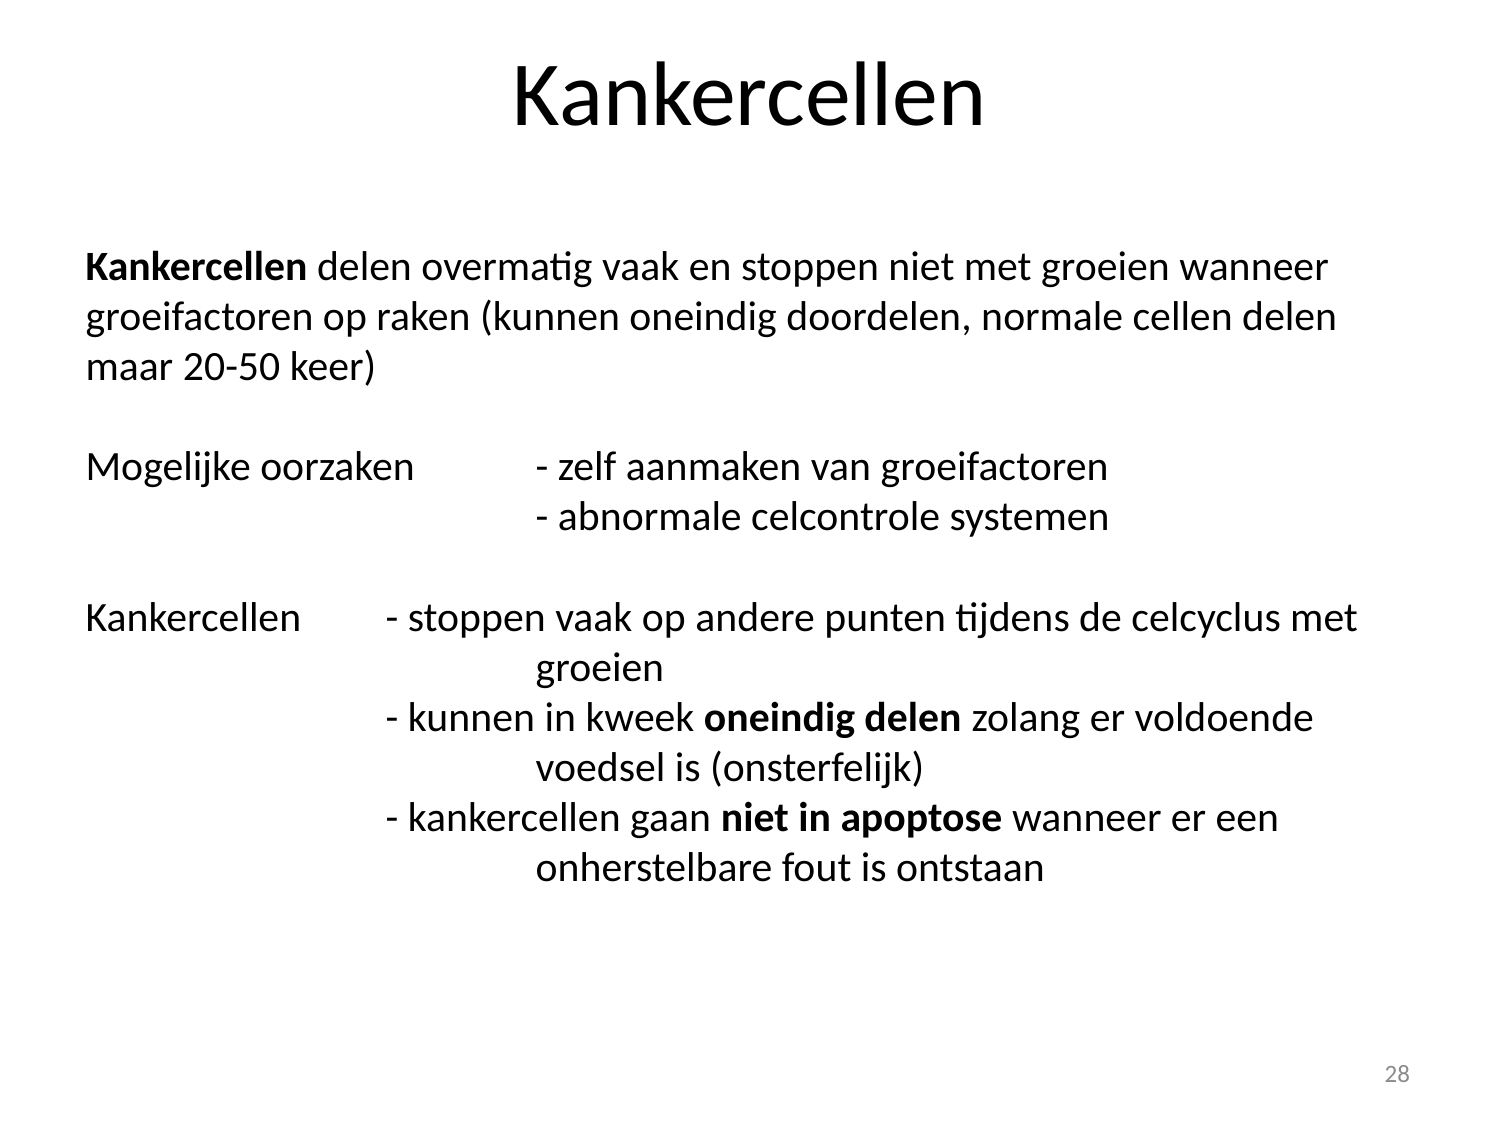

# Kankercellen
Kankercellen delen overmatig vaak en stoppen niet met groeien wanneer groeifactoren op raken (kunnen oneindig doordelen, normale cellen delen maar 20-50 keer)

Mogelijke oorzaken	- zelf aanmaken van groeifactoren
			- abnormale celcontrole systemen

Kankercellen	- stoppen vaak op andere punten tijdens de celcyclus met 			groeien
		- kunnen in kweek oneindig delen zolang er voldoende 			voedsel is (onsterfelijk)
		- kankercellen gaan niet in apoptose wanneer er een 			onherstelbare fout is ontstaan
28